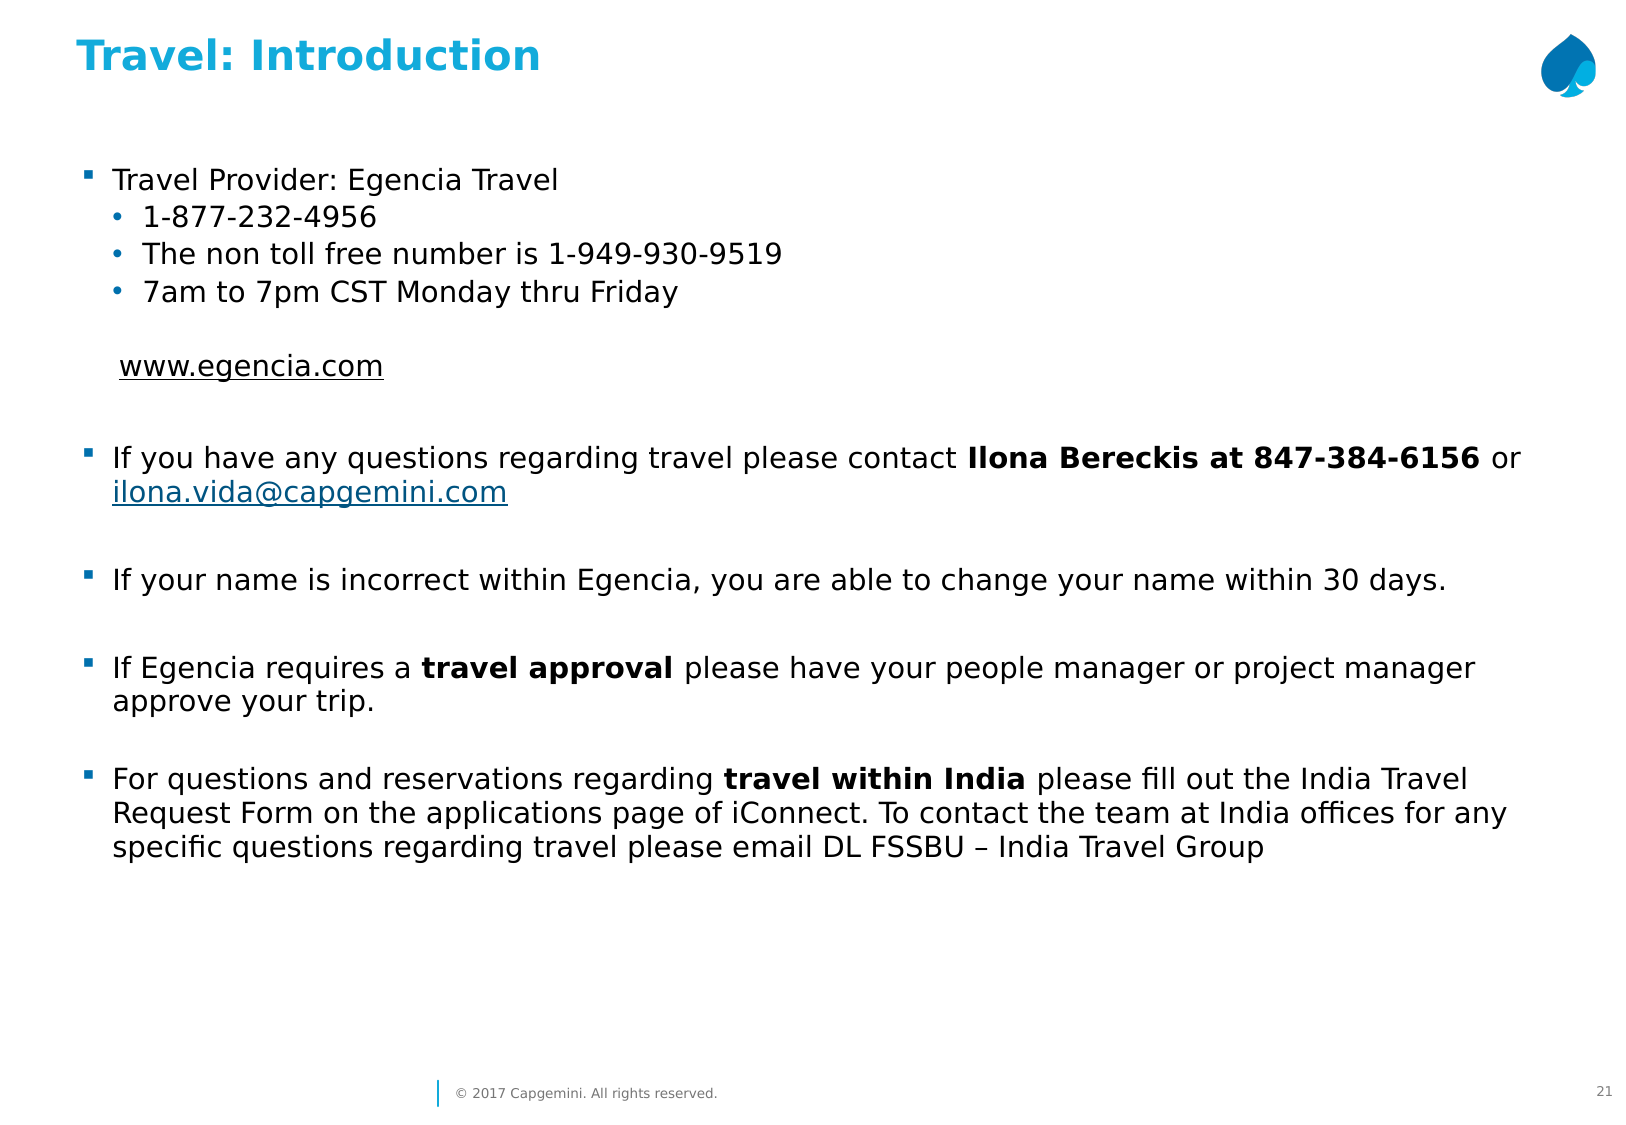

Travel: Introduction
Travel Provider: Egencia Travel
1-877-232-4956
The non toll free number is 1-949-930-9519
7am to 7pm CST Monday thru Friday

www.egencia.com

If you have any questions regarding travel please contact Ilona Bereckis at 847-384-6156 or ilona.vida@capgemini.com

If your name is incorrect within Egencia, you are able to change your name within 30 days.

If Egencia requires a travel approval please have your people manager or project manager approve your trip.
For questions and reservations regarding travel within India please fill out the India Travel Request Form on the applications page of iConnect. To contact the team at India offices for any specific questions regarding travel please email DL FSSBU – India Travel Group